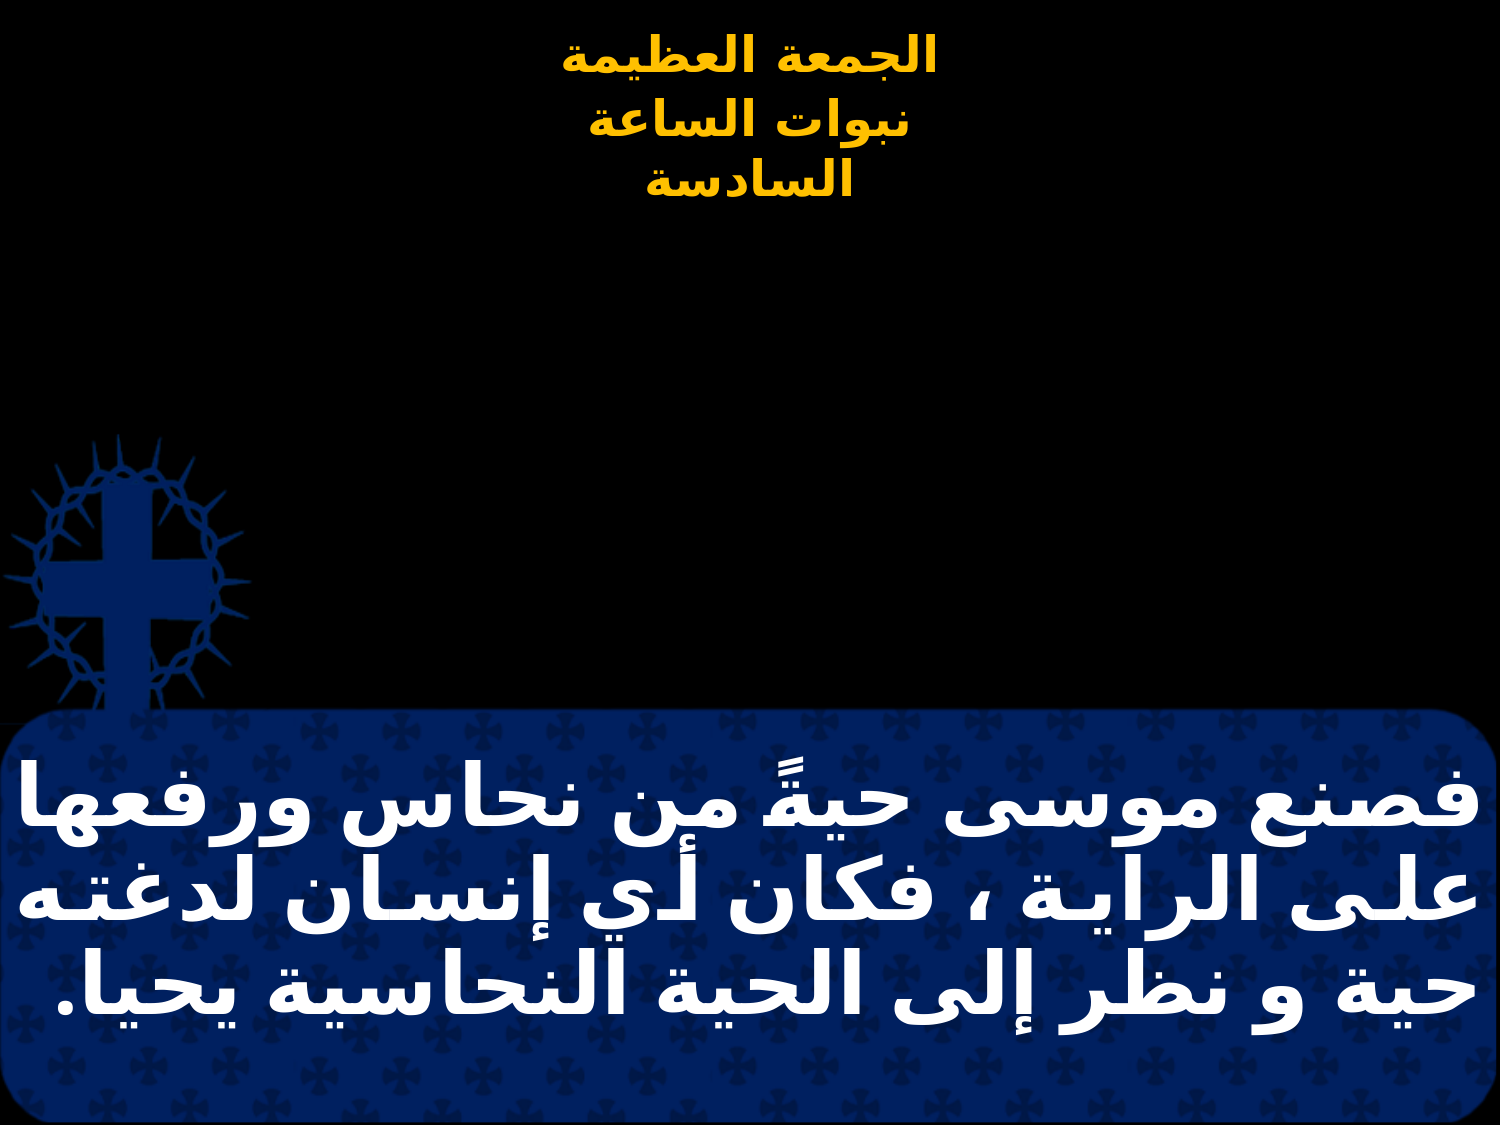

# فصنع موسى حيةً من نحاس ورفعها على الراية ، فكان أي إنسان لدغته حية و نظر إلى الحية النحاسية يحيا.